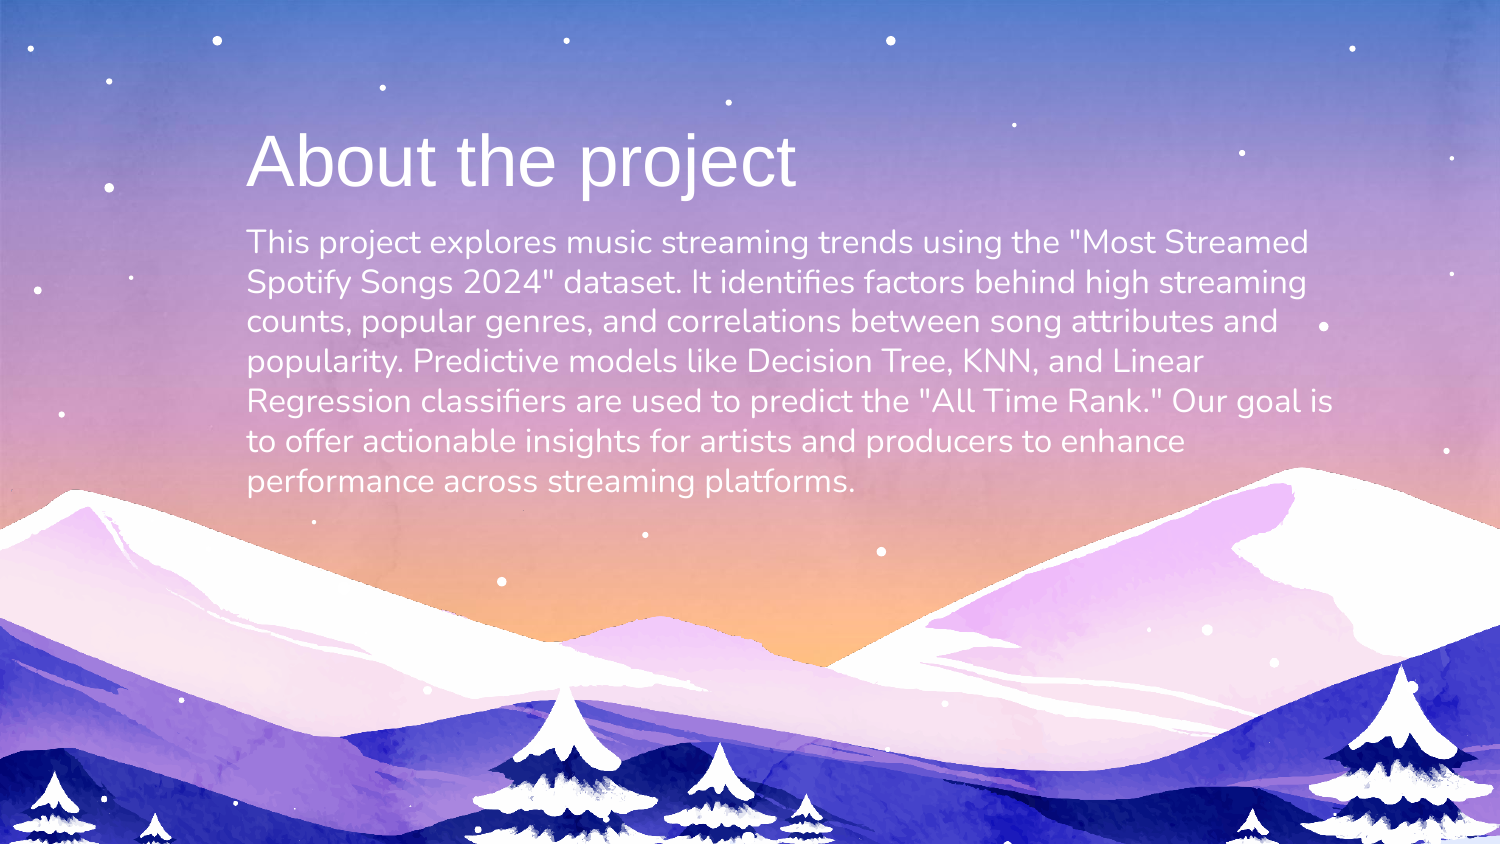

# About the project
This project explores music streaming trends using the "Most Streamed Spotify Songs 2024" dataset. It identifies factors behind high streaming counts, popular genres, and correlations between song attributes and popularity. Predictive models like Decision Tree, KNN, and Linear Regression classifiers are used to predict the "All Time Rank." Our goal is to offer actionable insights for artists and producers to enhance performance across streaming platforms.